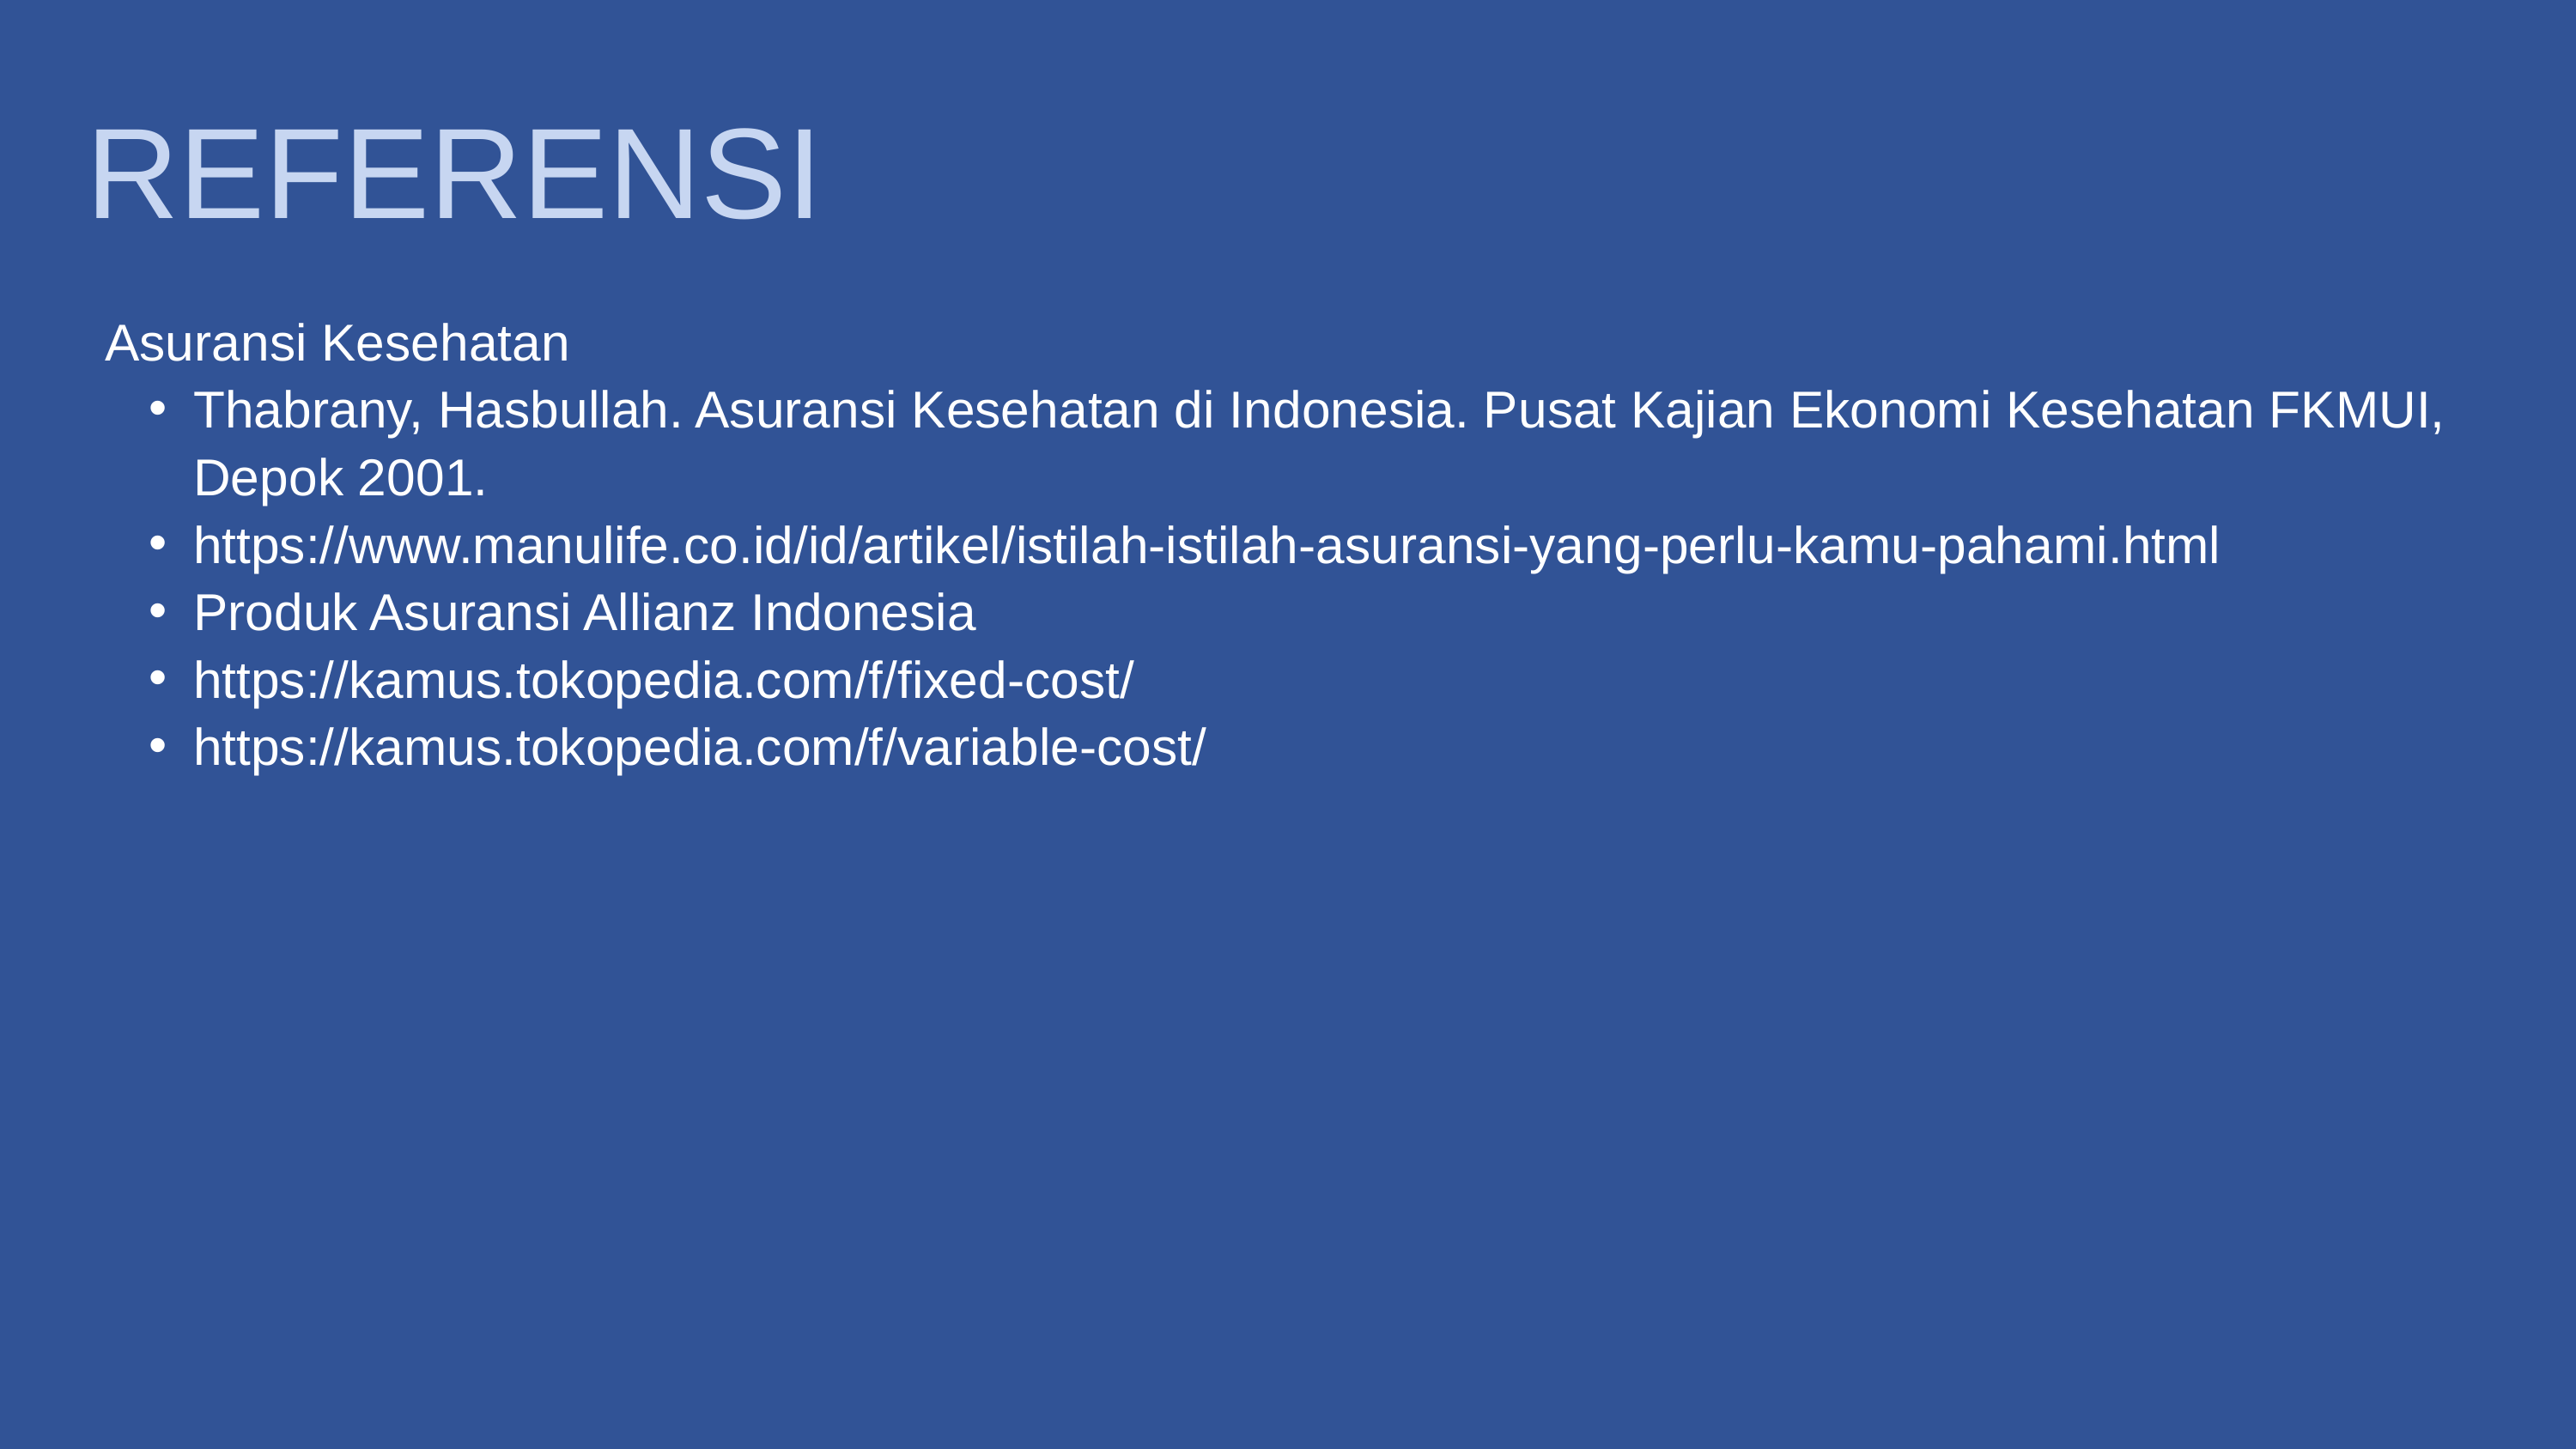

REFERENSI
Asuransi Kesehatan
Thabrany, Hasbullah. Asuransi Kesehatan di Indonesia. Pusat Kajian Ekonomi Kesehatan FKMUI, Depok 2001.
https://www.manulife.co.id/id/artikel/istilah-istilah-asuransi-yang-perlu-kamu-pahami.html
Produk Asuransi Allianz Indonesia
https://kamus.tokopedia.com/f/fixed-cost/
https://kamus.tokopedia.com/f/variable-cost/